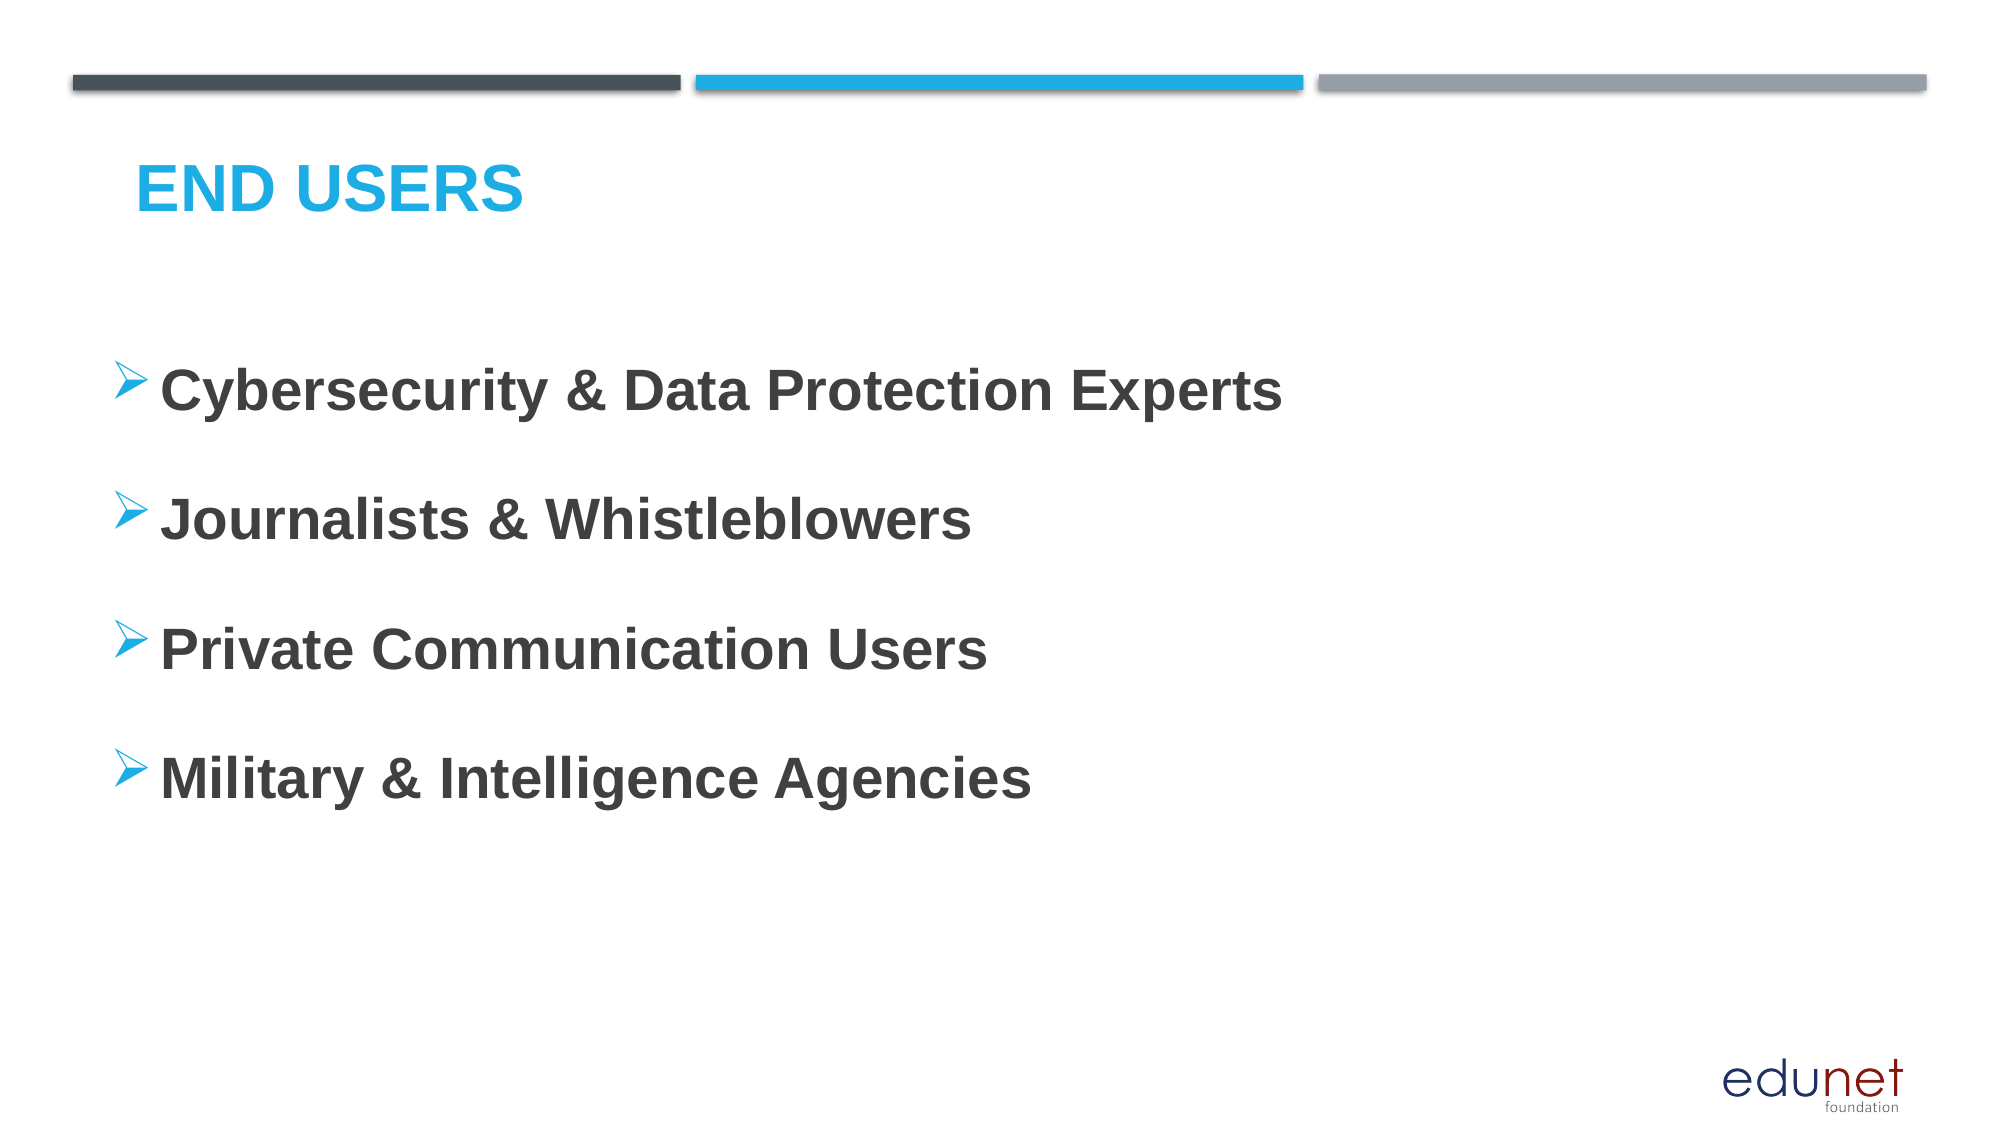

# End users
Cybersecurity & Data Protection Experts
Journalists & Whistleblowers
Private Communication Users
Military & Intelligence Agencies